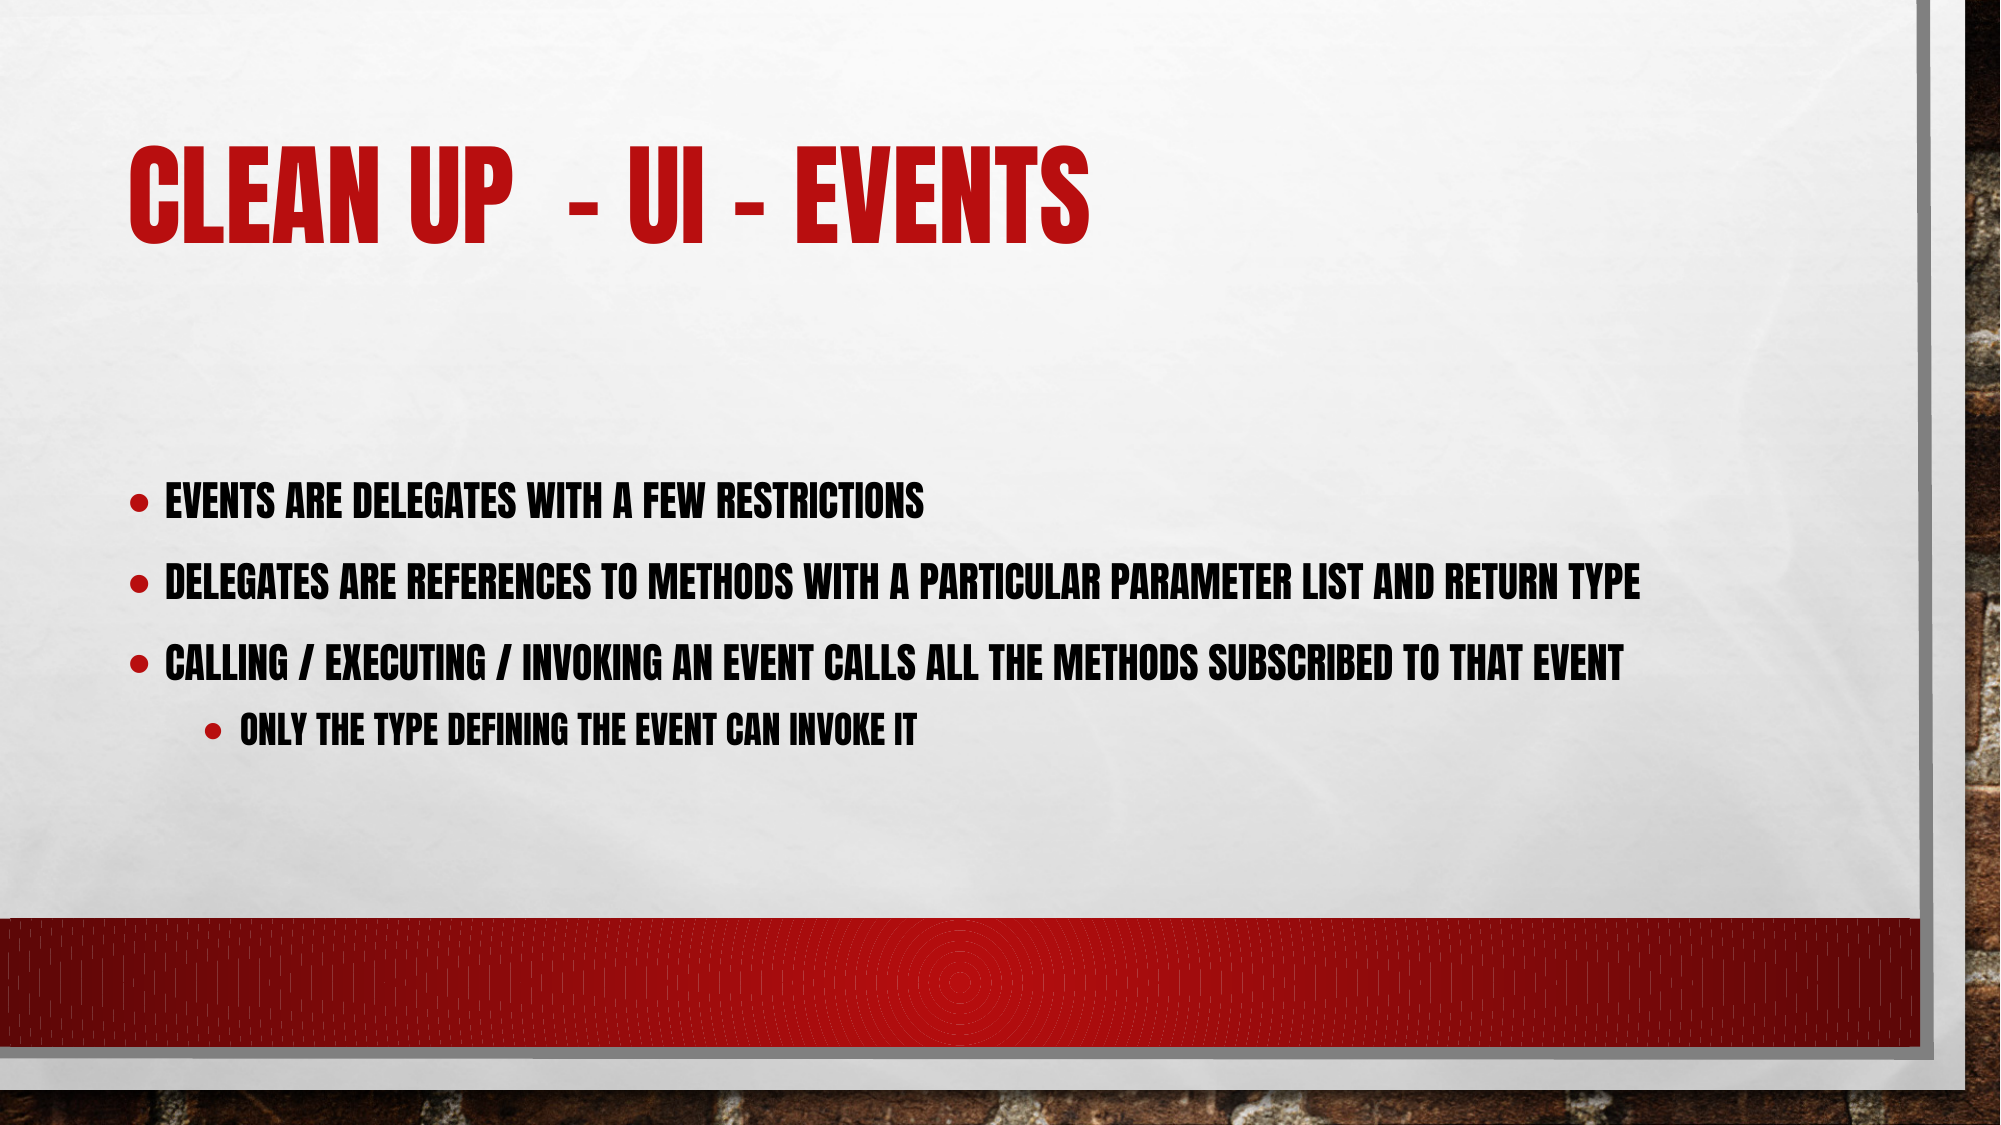

# Clean up  - ui - events
events are delegates with a few restrictions
delegates are references to methods with a particular parameter list and return type
Calling / executing / invoking an event calls all the methods subscribed to that event
Only the type defining the event can invoke it